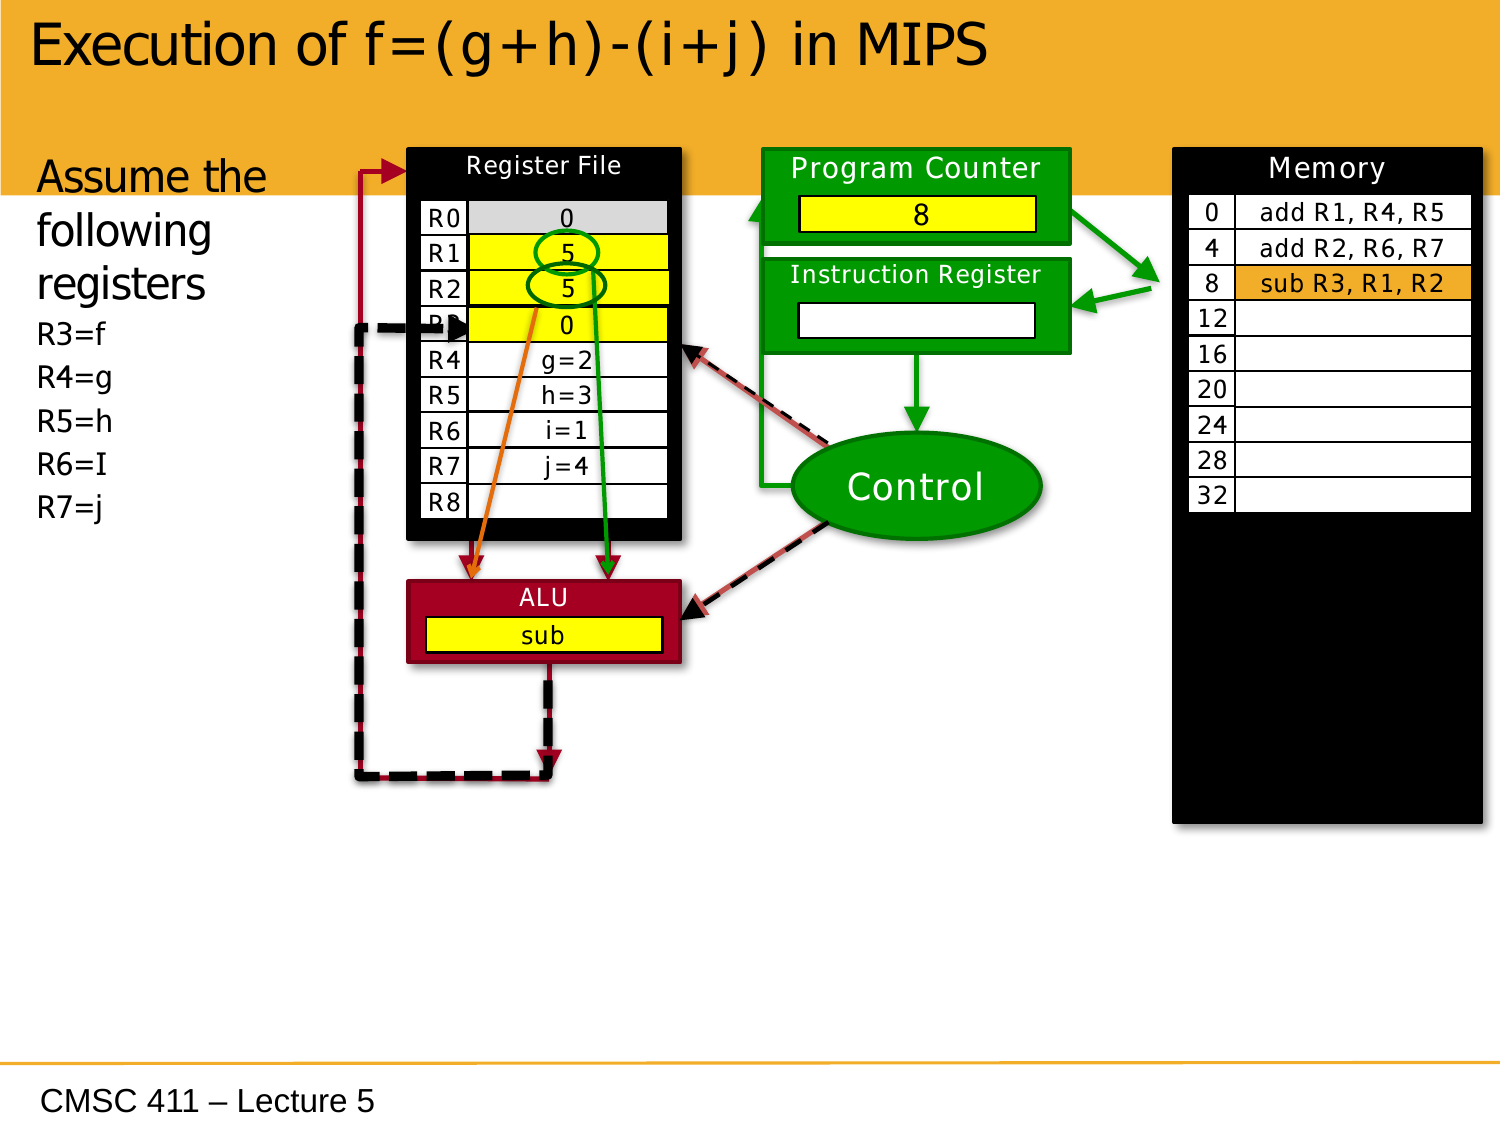

# Execution of f=(g+h)-(i+j) in MIPS
Assume the following registers
R3=f
R4=g
R5=h
R6=I
R7=j
Register File
Program Counter
 4
Memory
0
4
8
12
16
20
24
28
32
add R1, R4, R5
 8
R0
R1
R2
R3
R4
R5
R6
R7
R8
0

f
g=2
h=3

add R2, R6, R7
sub R3, R1, R2

5
Instruction Register

sub R3, R1, R2
5
0

i=1
Control
j=4
ALU

sub